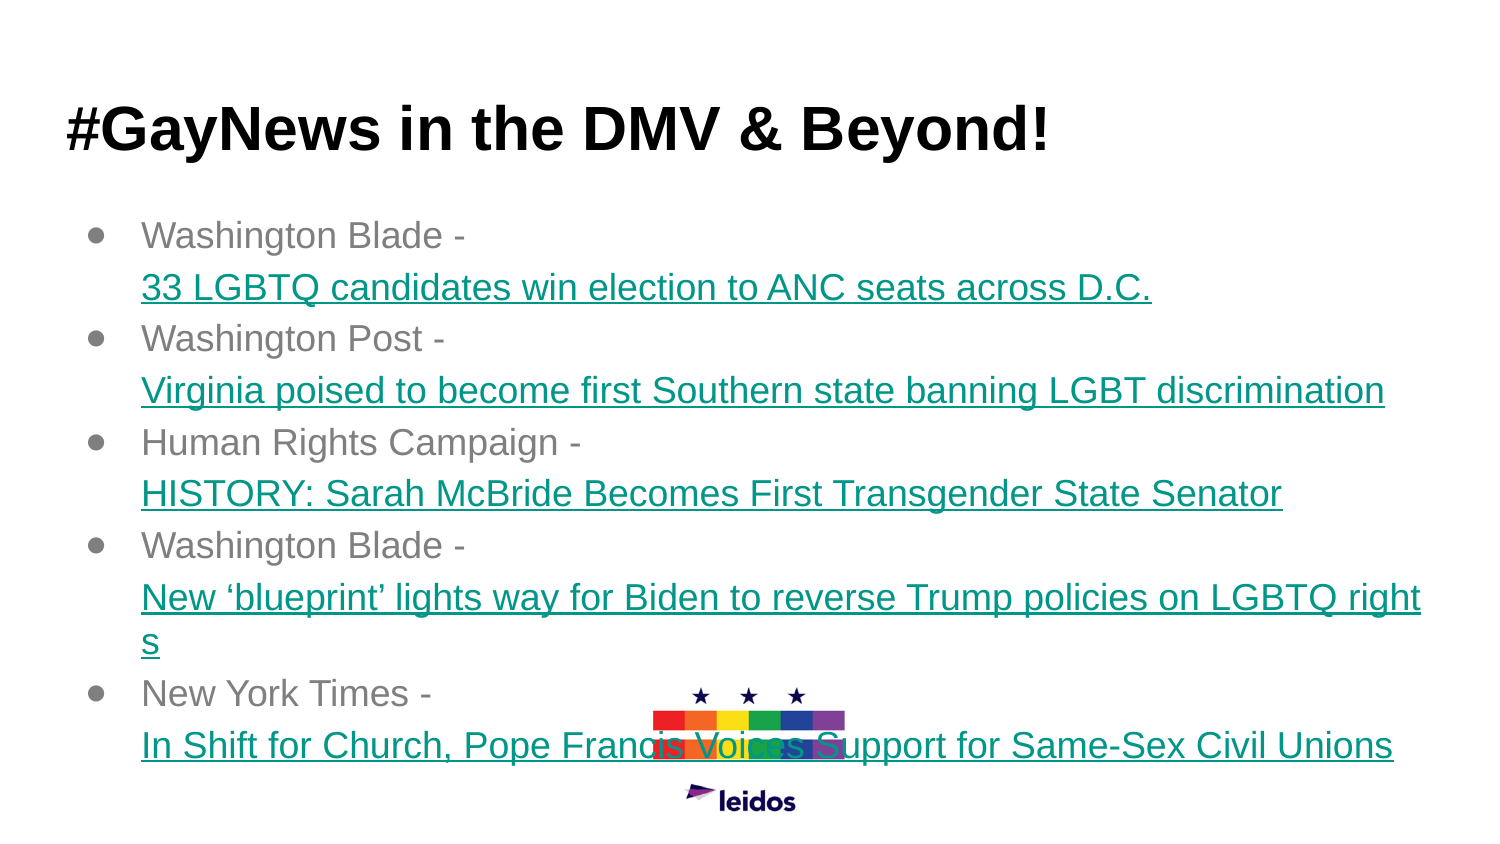

# #GayNews in the DMV & Beyond!
Washington Blade - 33 LGBTQ candidates win election to ANC seats across D.C.
Washington Post - Virginia poised to become first Southern state banning LGBT discrimination
Human Rights Campaign - HISTORY: Sarah McBride Becomes First Transgender State Senator
Washington Blade - New ‘blueprint’ lights way for Biden to reverse Trump policies on LGBTQ rights
New York Times - In Shift for Church, Pope Francis Voices Support for Same-Sex Civil Unions